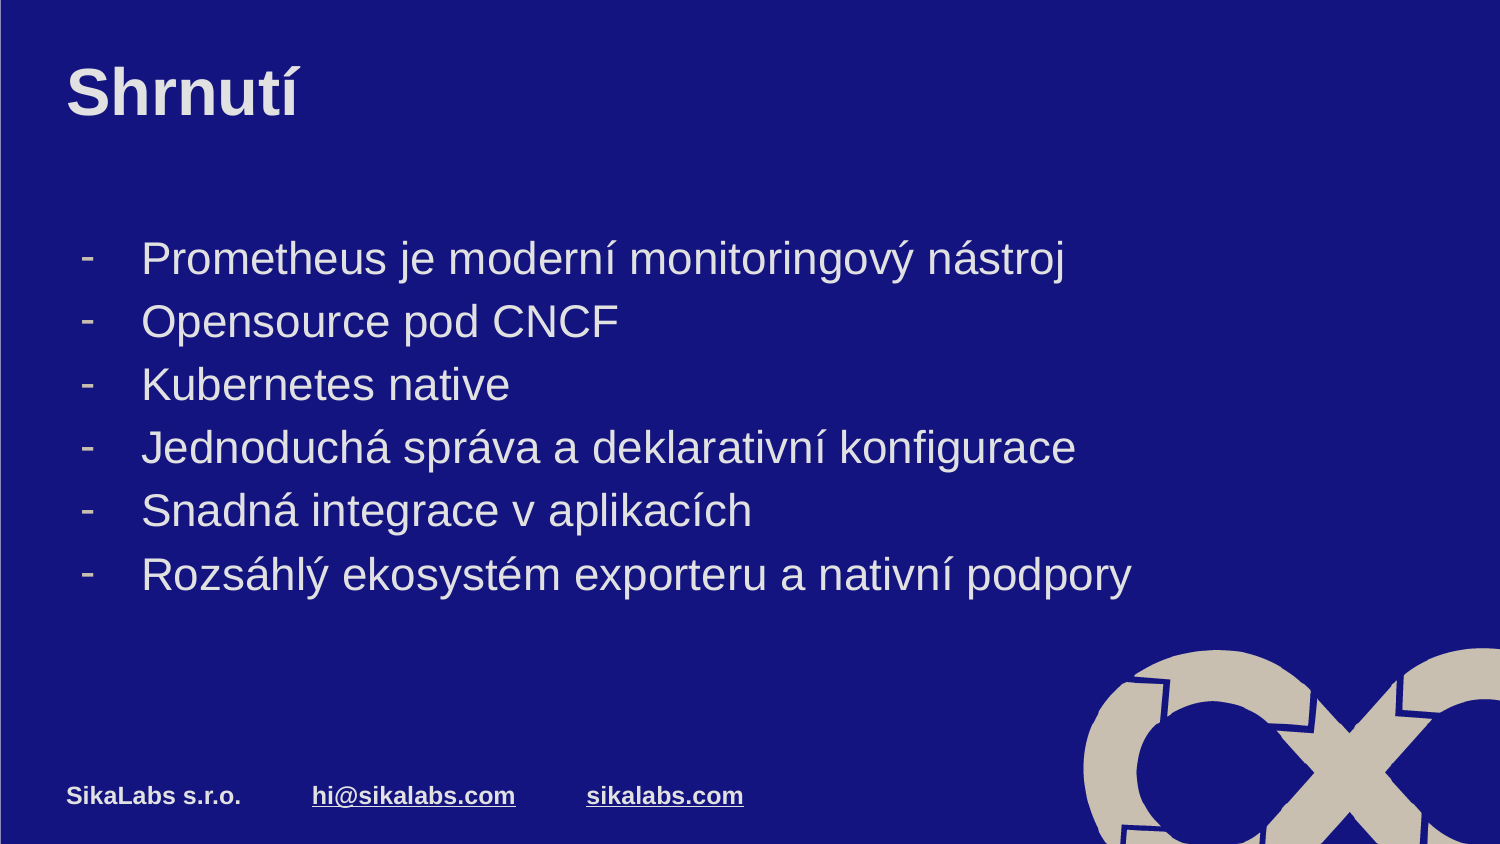

# Shrnutí
Prometheus je moderní monitoringový nástroj
Opensource pod CNCF
Kubernetes native
Jednoduchá správa a deklarativní konfigurace
Snadná integrace v aplikacích
Rozsáhlý ekosystém exporteru a nativní podpory